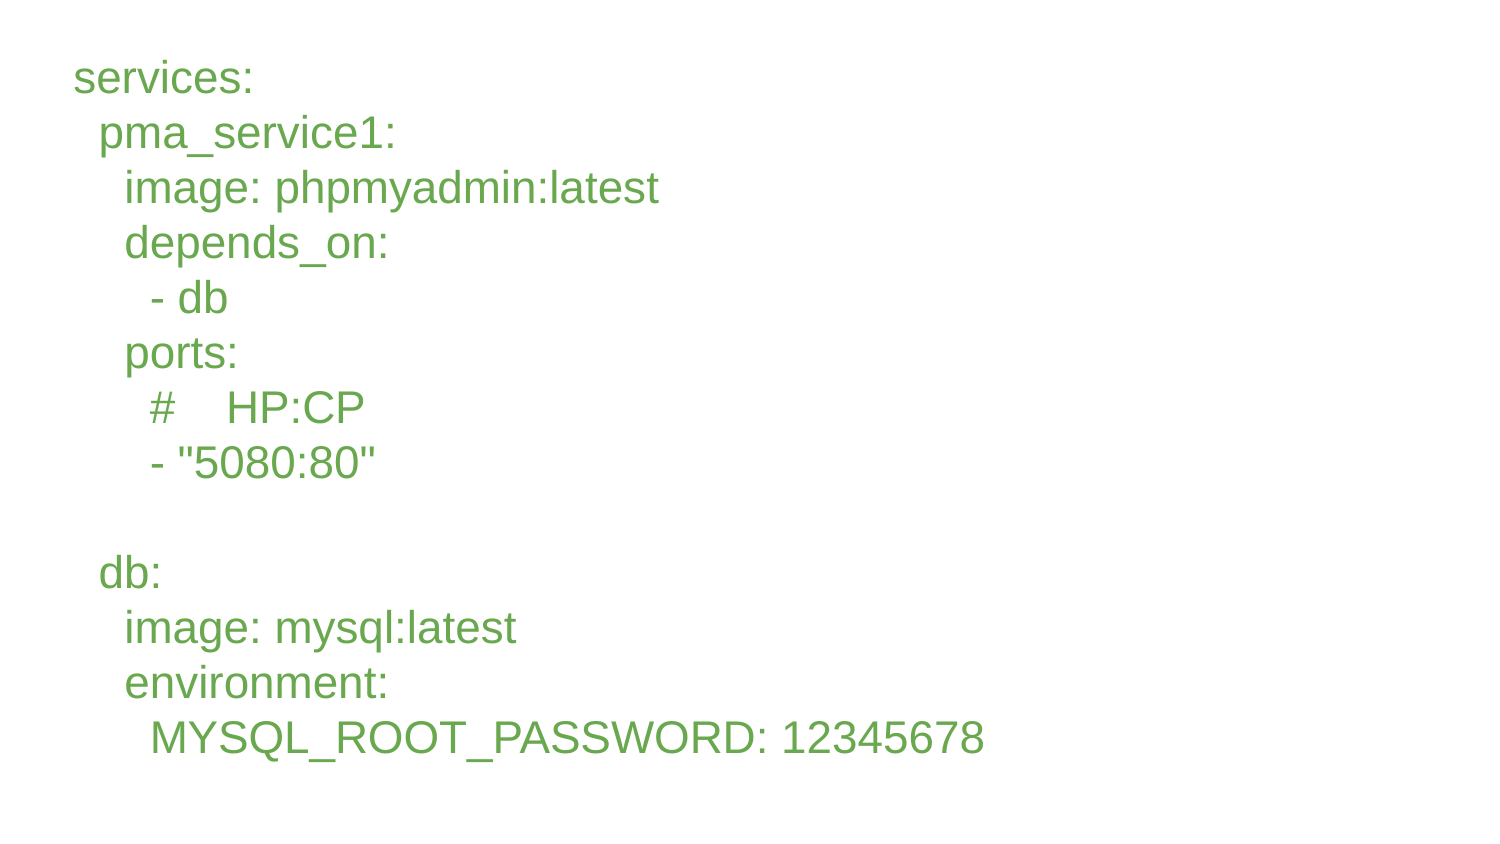

services:
  pma_service1:
    image: phpmyadmin:latest
    depends_on:
      - db
    ports:
      #    HP:CP
      - "5080:80"

  db:
    image: mysql:latest
    environment:
      MYSQL_ROOT_PASSWORD: 12345678